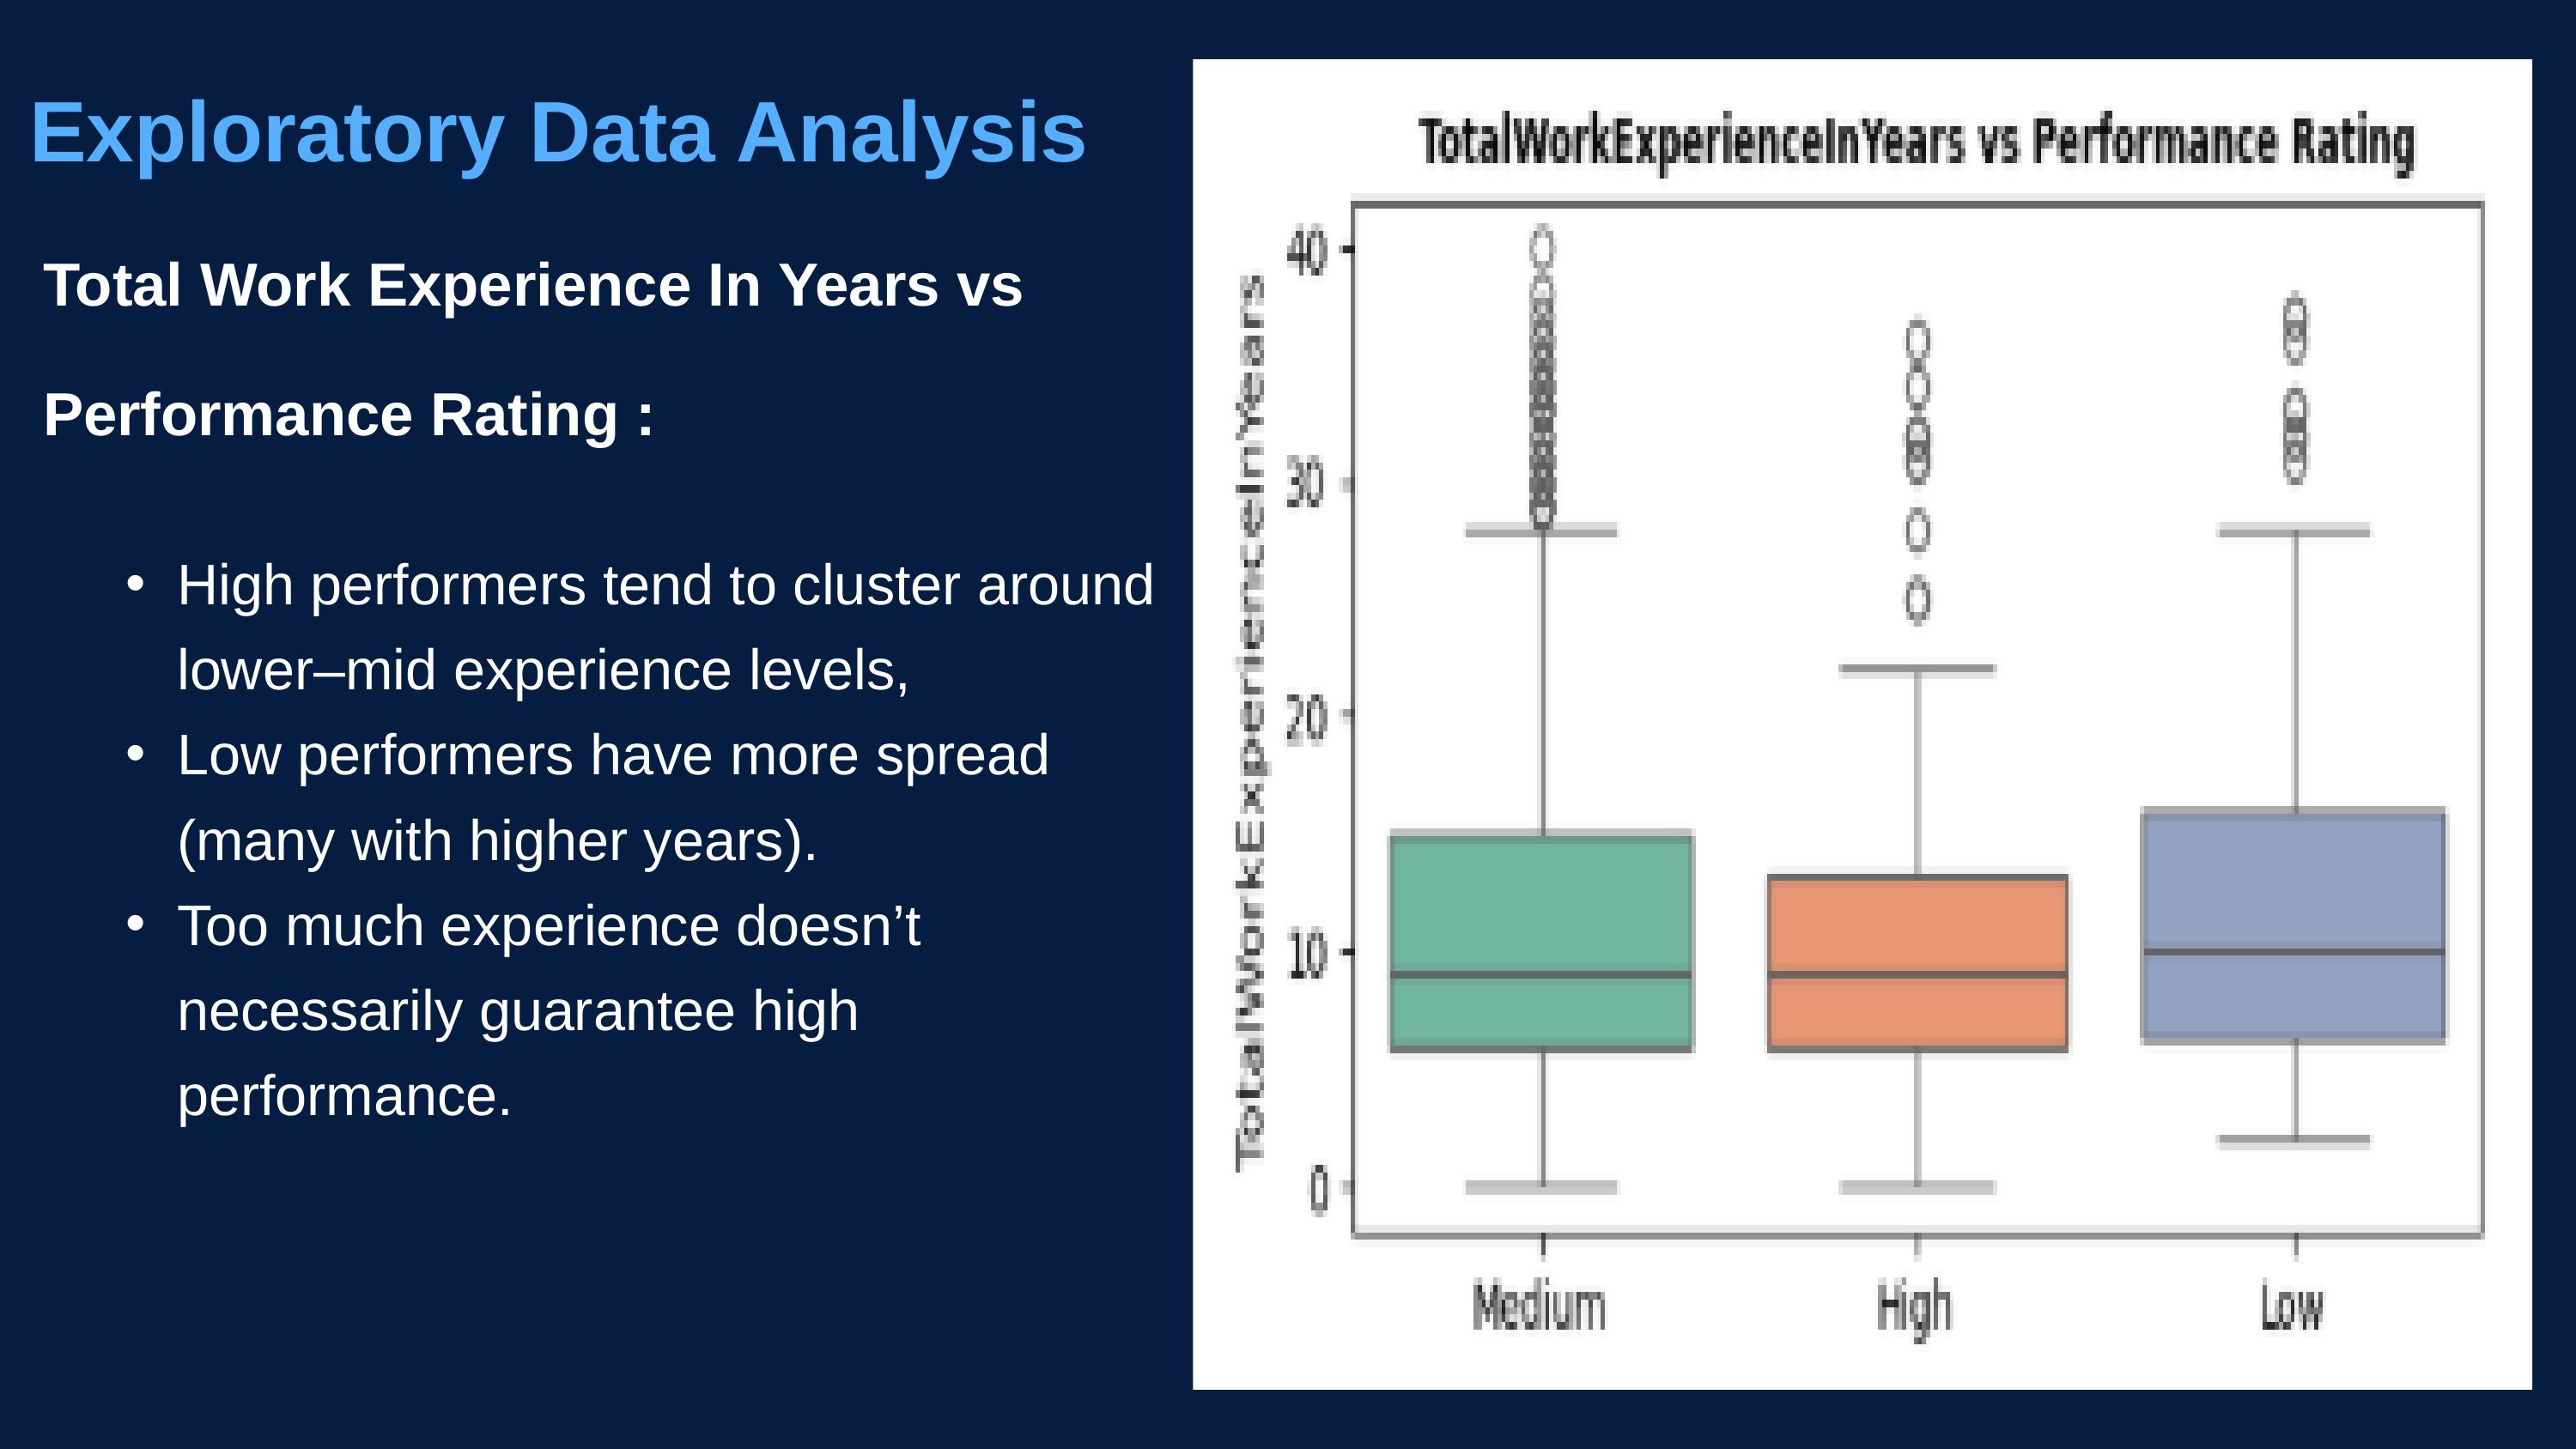

Exploratory Data Analysis

Total Work Experience In Years vs Performance Rating :
High performers tend to cluster around lower–mid experience levels,
Low performers have more spread (many with higher years).
Too much experience doesn’t necessarily guarantee high performance.